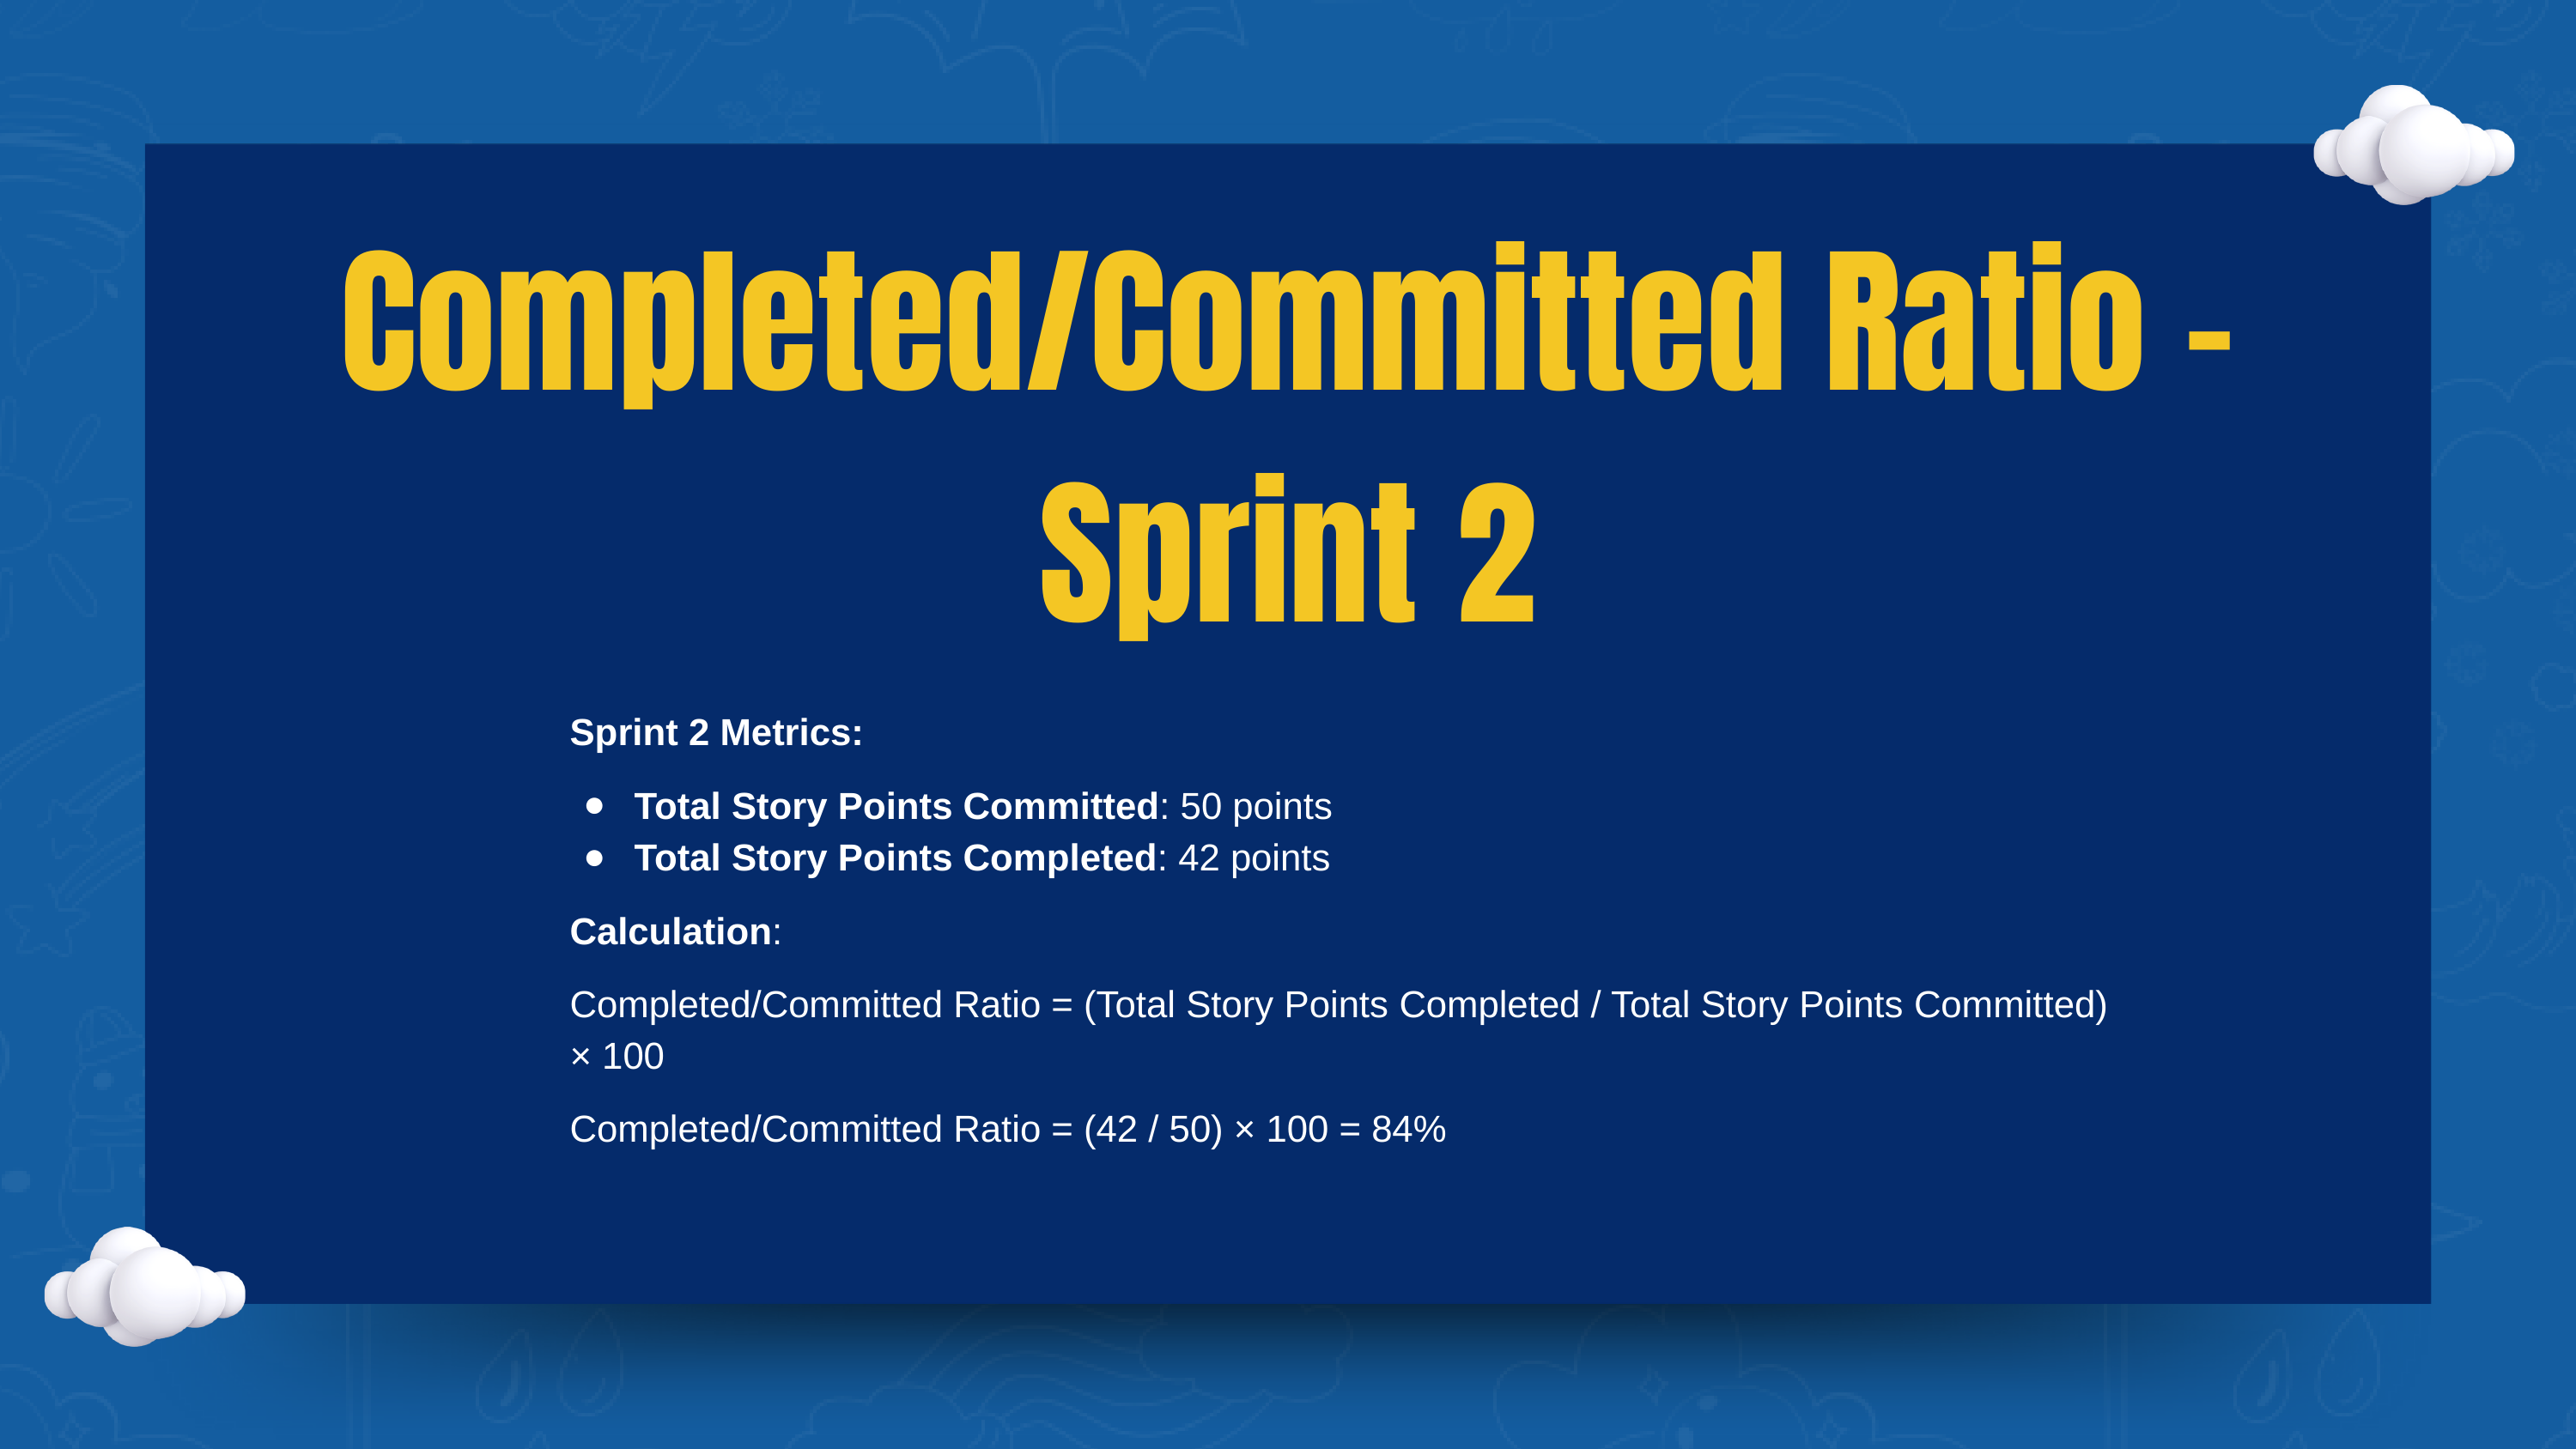

Completed/Committed Ratio – Sprint 2
Sprint 2 Metrics:
Total Story Points Committed: 50 points
Total Story Points Completed: 42 points
Calculation:
Completed/Committed Ratio = (Total Story Points Completed / Total Story Points Committed) × 100
Completed/Committed Ratio = (42 / 50) × 100 = 84%